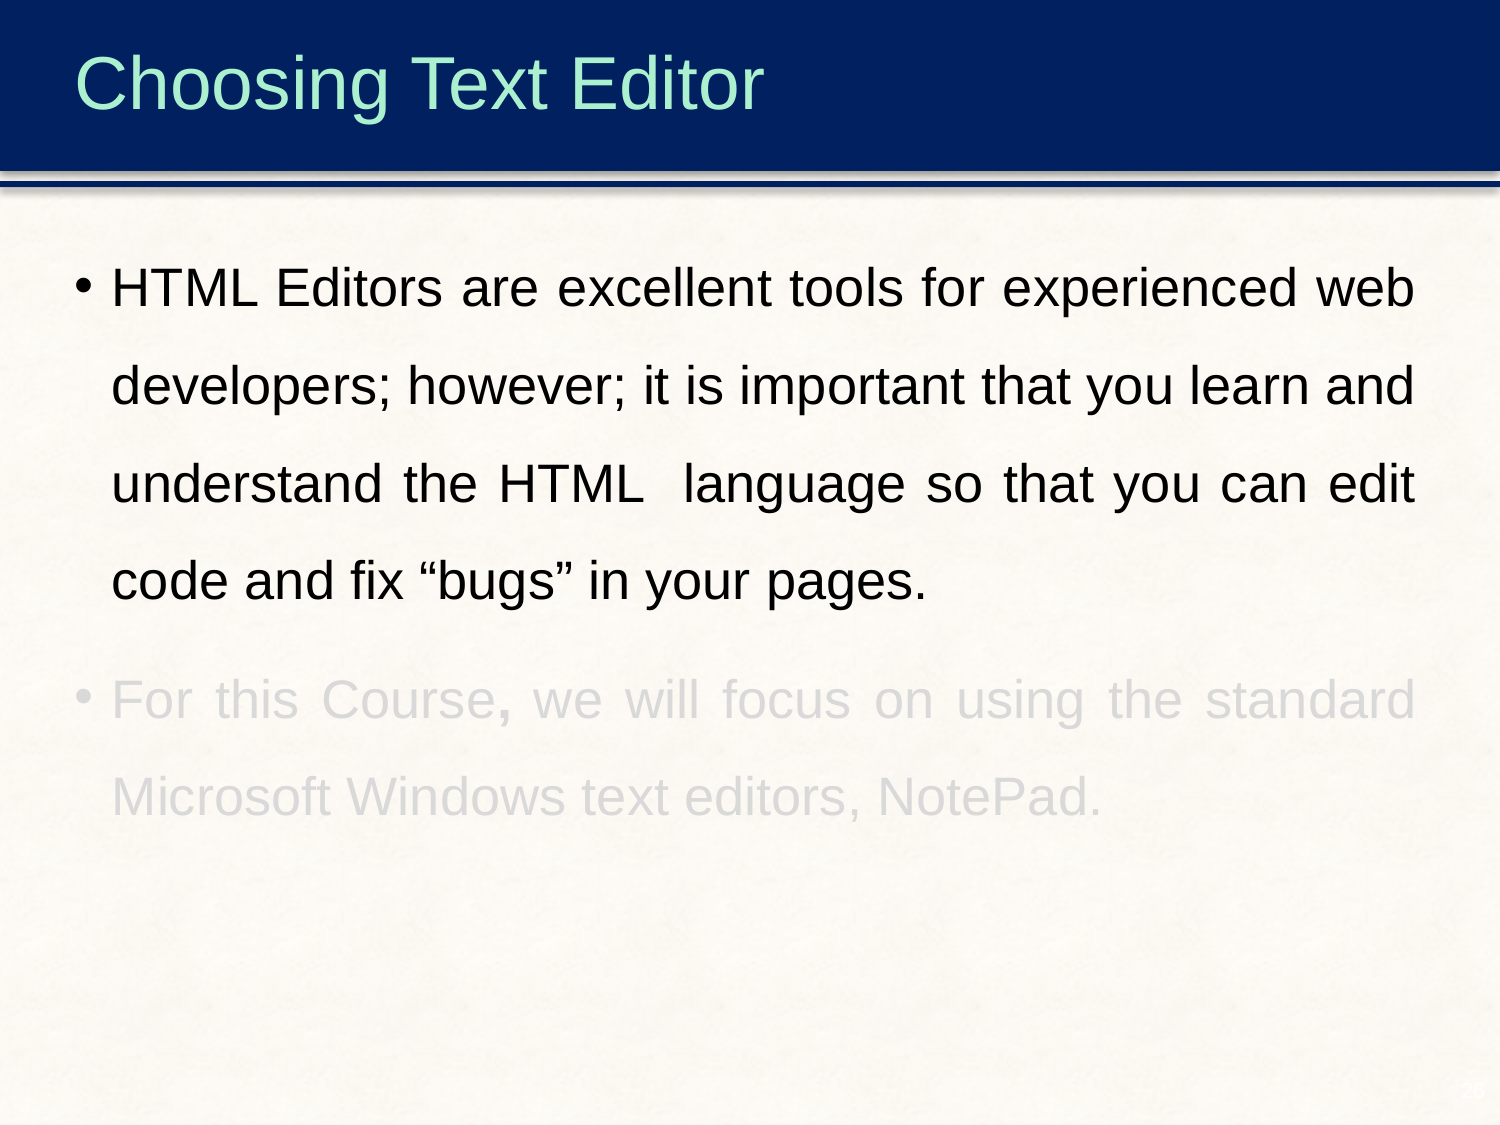

# Choosing Text Editor
HTML Editors are excellent tools for experienced web developers; however; it is important that you learn and understand the HTML  language so that you can edit code and fix “bugs” in your pages.
For this Course, we will focus on using the standard Microsoft Windows text editors, NotePad.
26